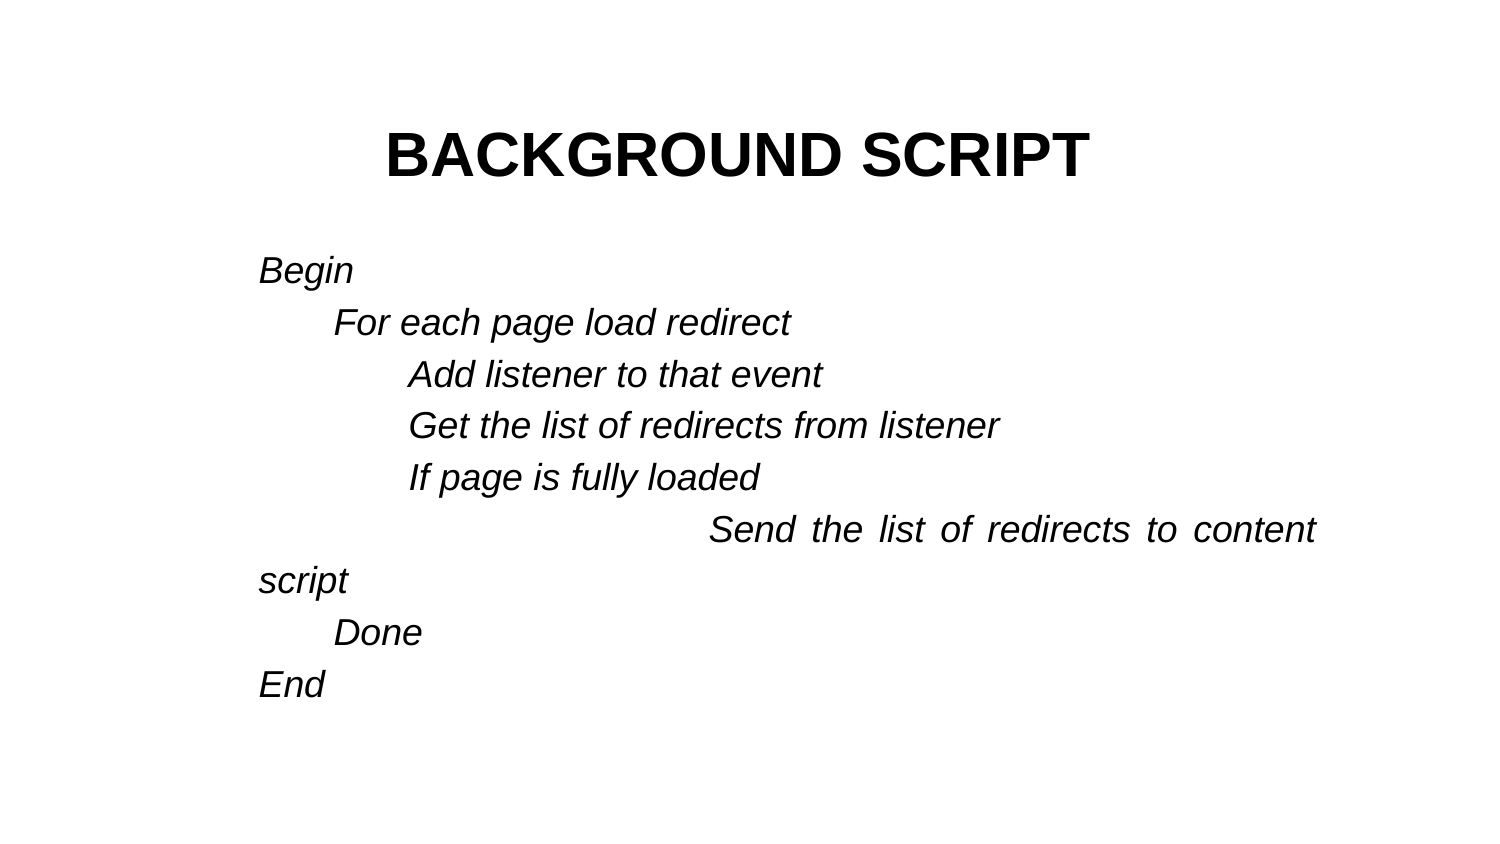

# BACKGROUND SCRIPT
Begin
For each page load redirect
Add listener to that event
Get the list of redirects from listener
If page is fully loaded
			Send the list of redirects to content script
Done
End